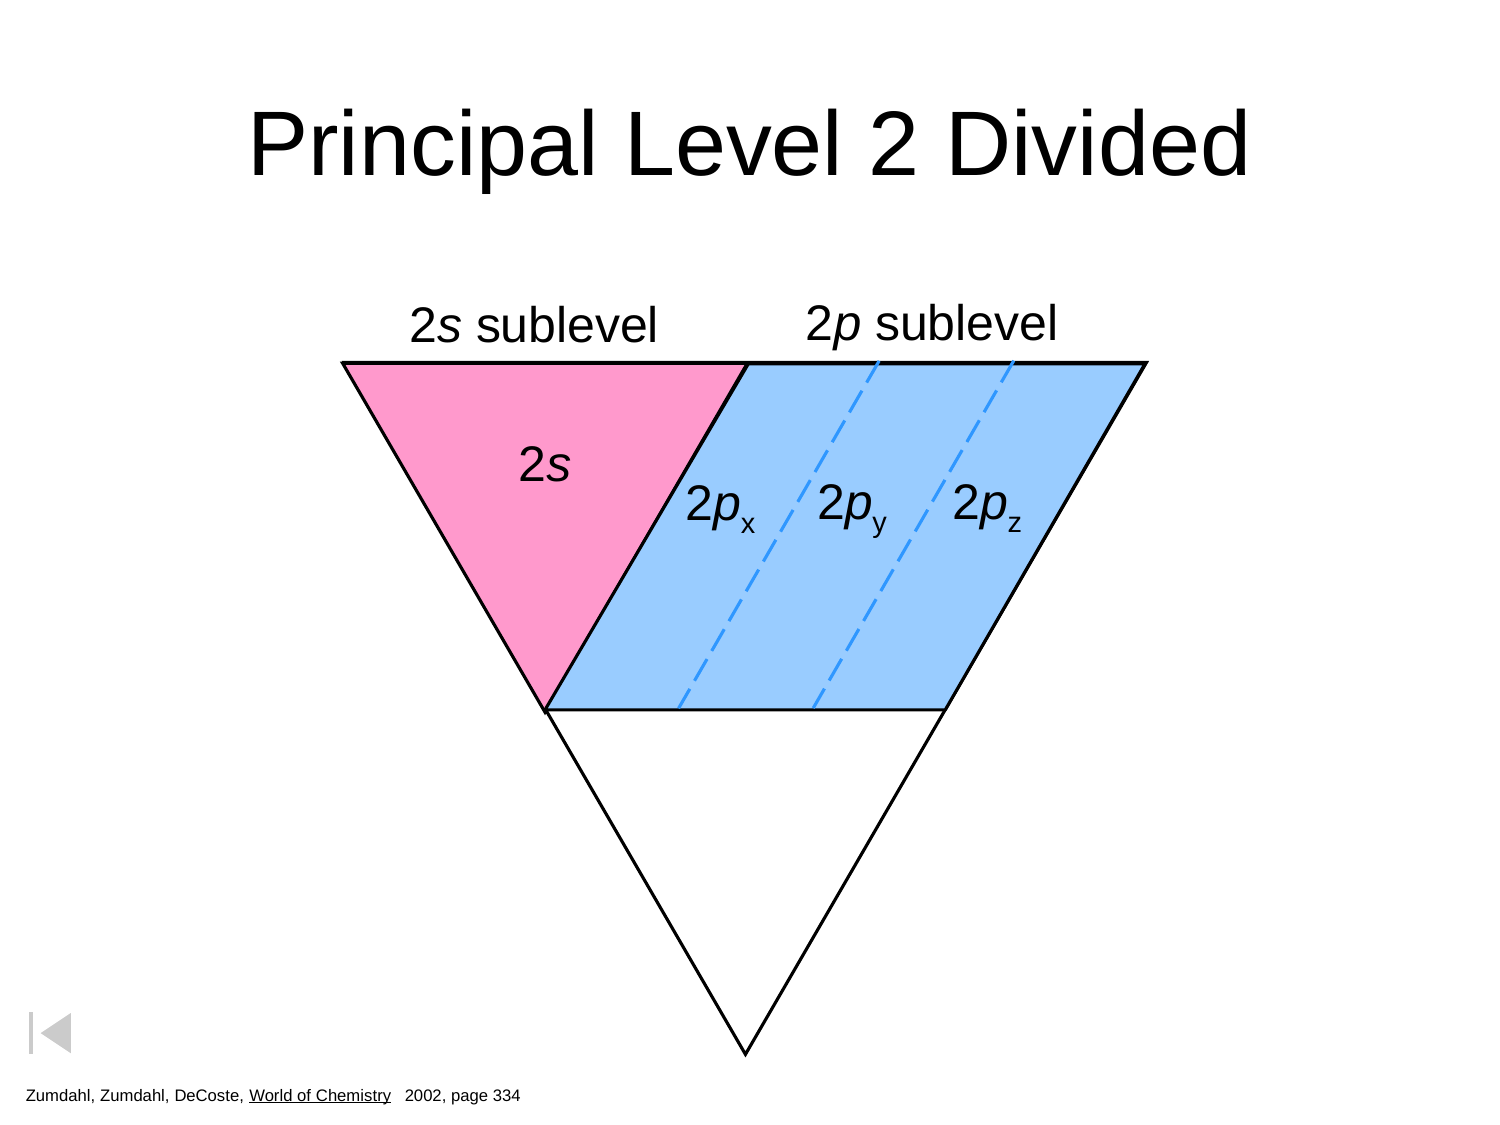

# Principal Level 2 Divided
2p sublevel
2s sublevel

2s

2py
2pz
2px

Zumdahl, Zumdahl, DeCoste, World of Chemistry  2002, page 334